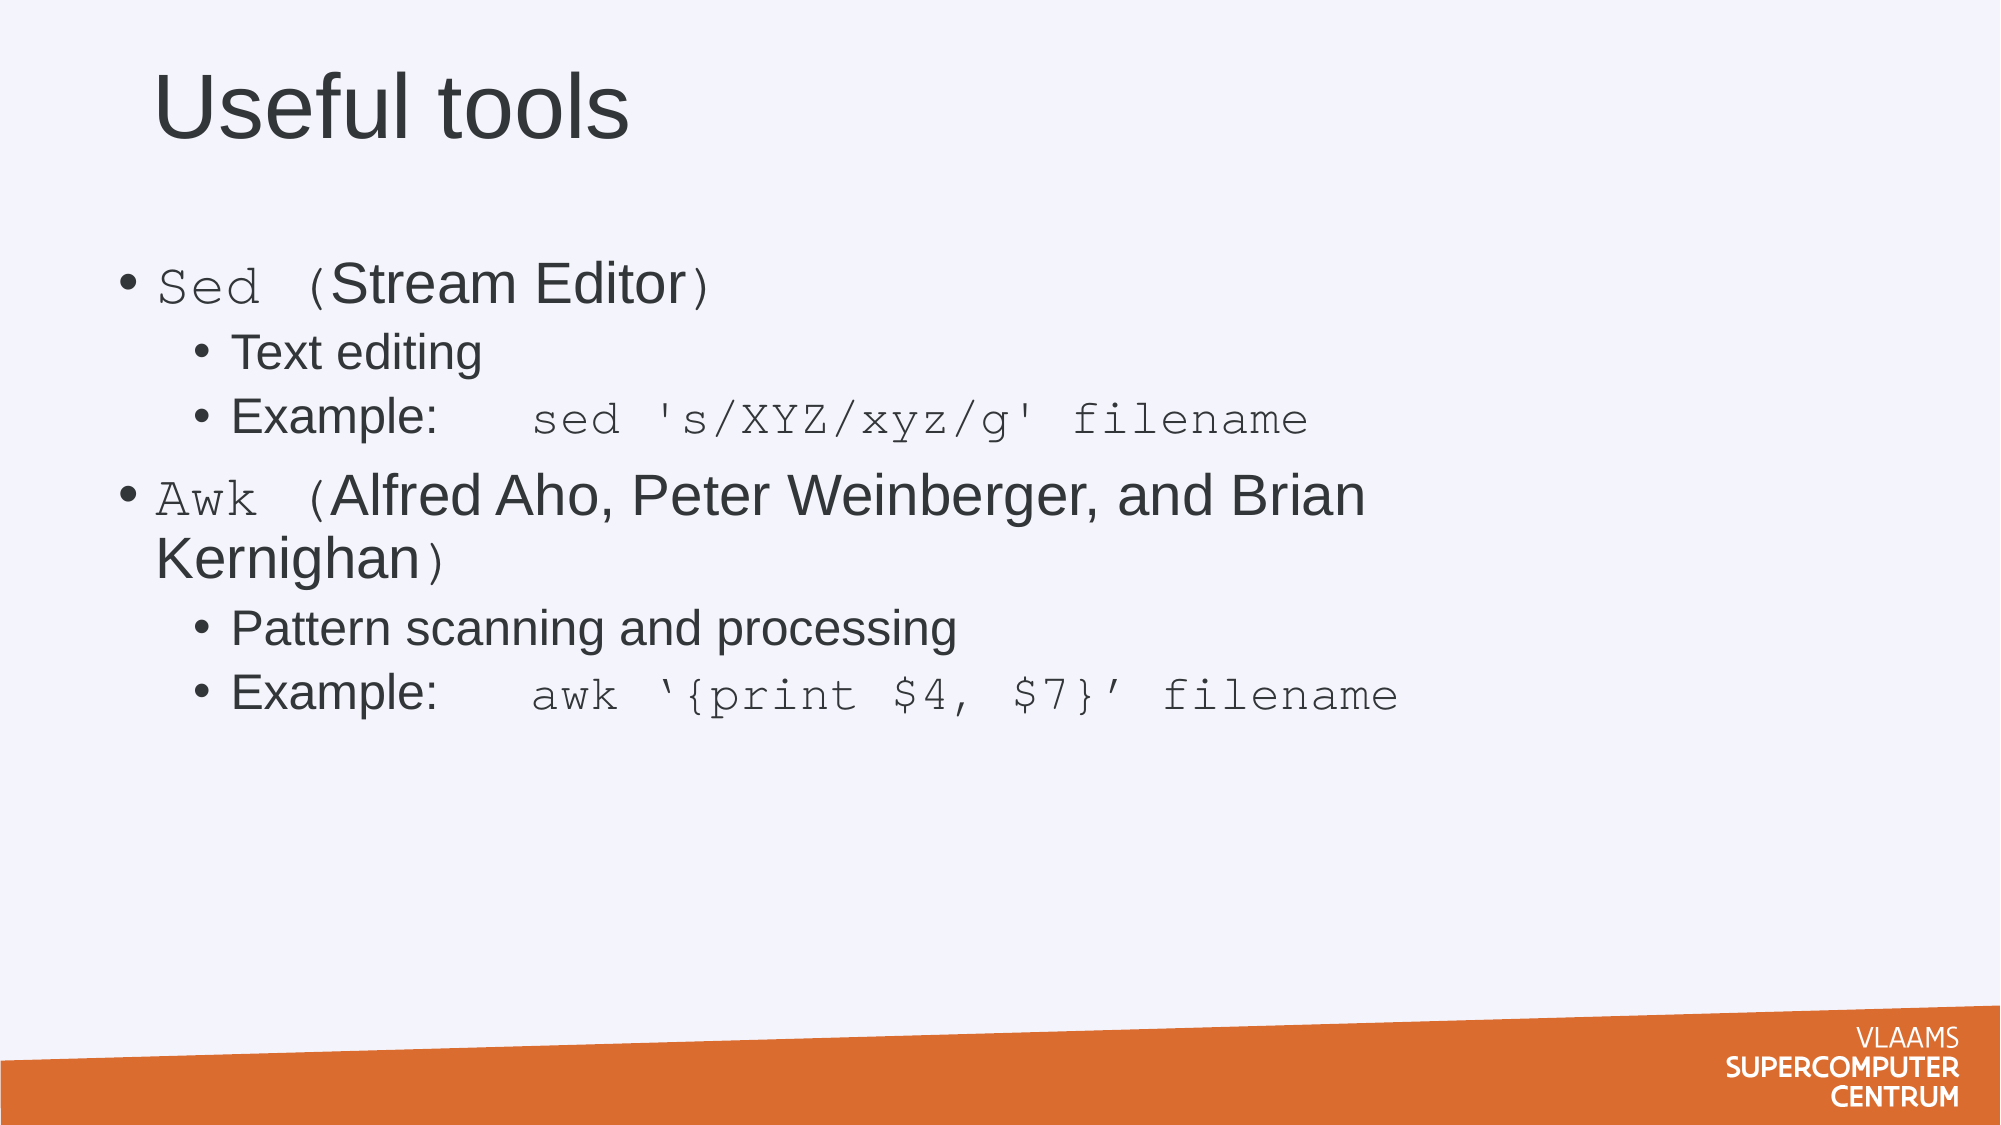

# Useful tools
Sed (Stream Editor)
Text editing
Example:	sed 's/XYZ/xyz/g' filename
Awk (Alfred Aho, Peter Weinberger, and Brian Kernighan)
Pattern scanning and processing
Example:	awk ‘{print $4, $7}’ filename